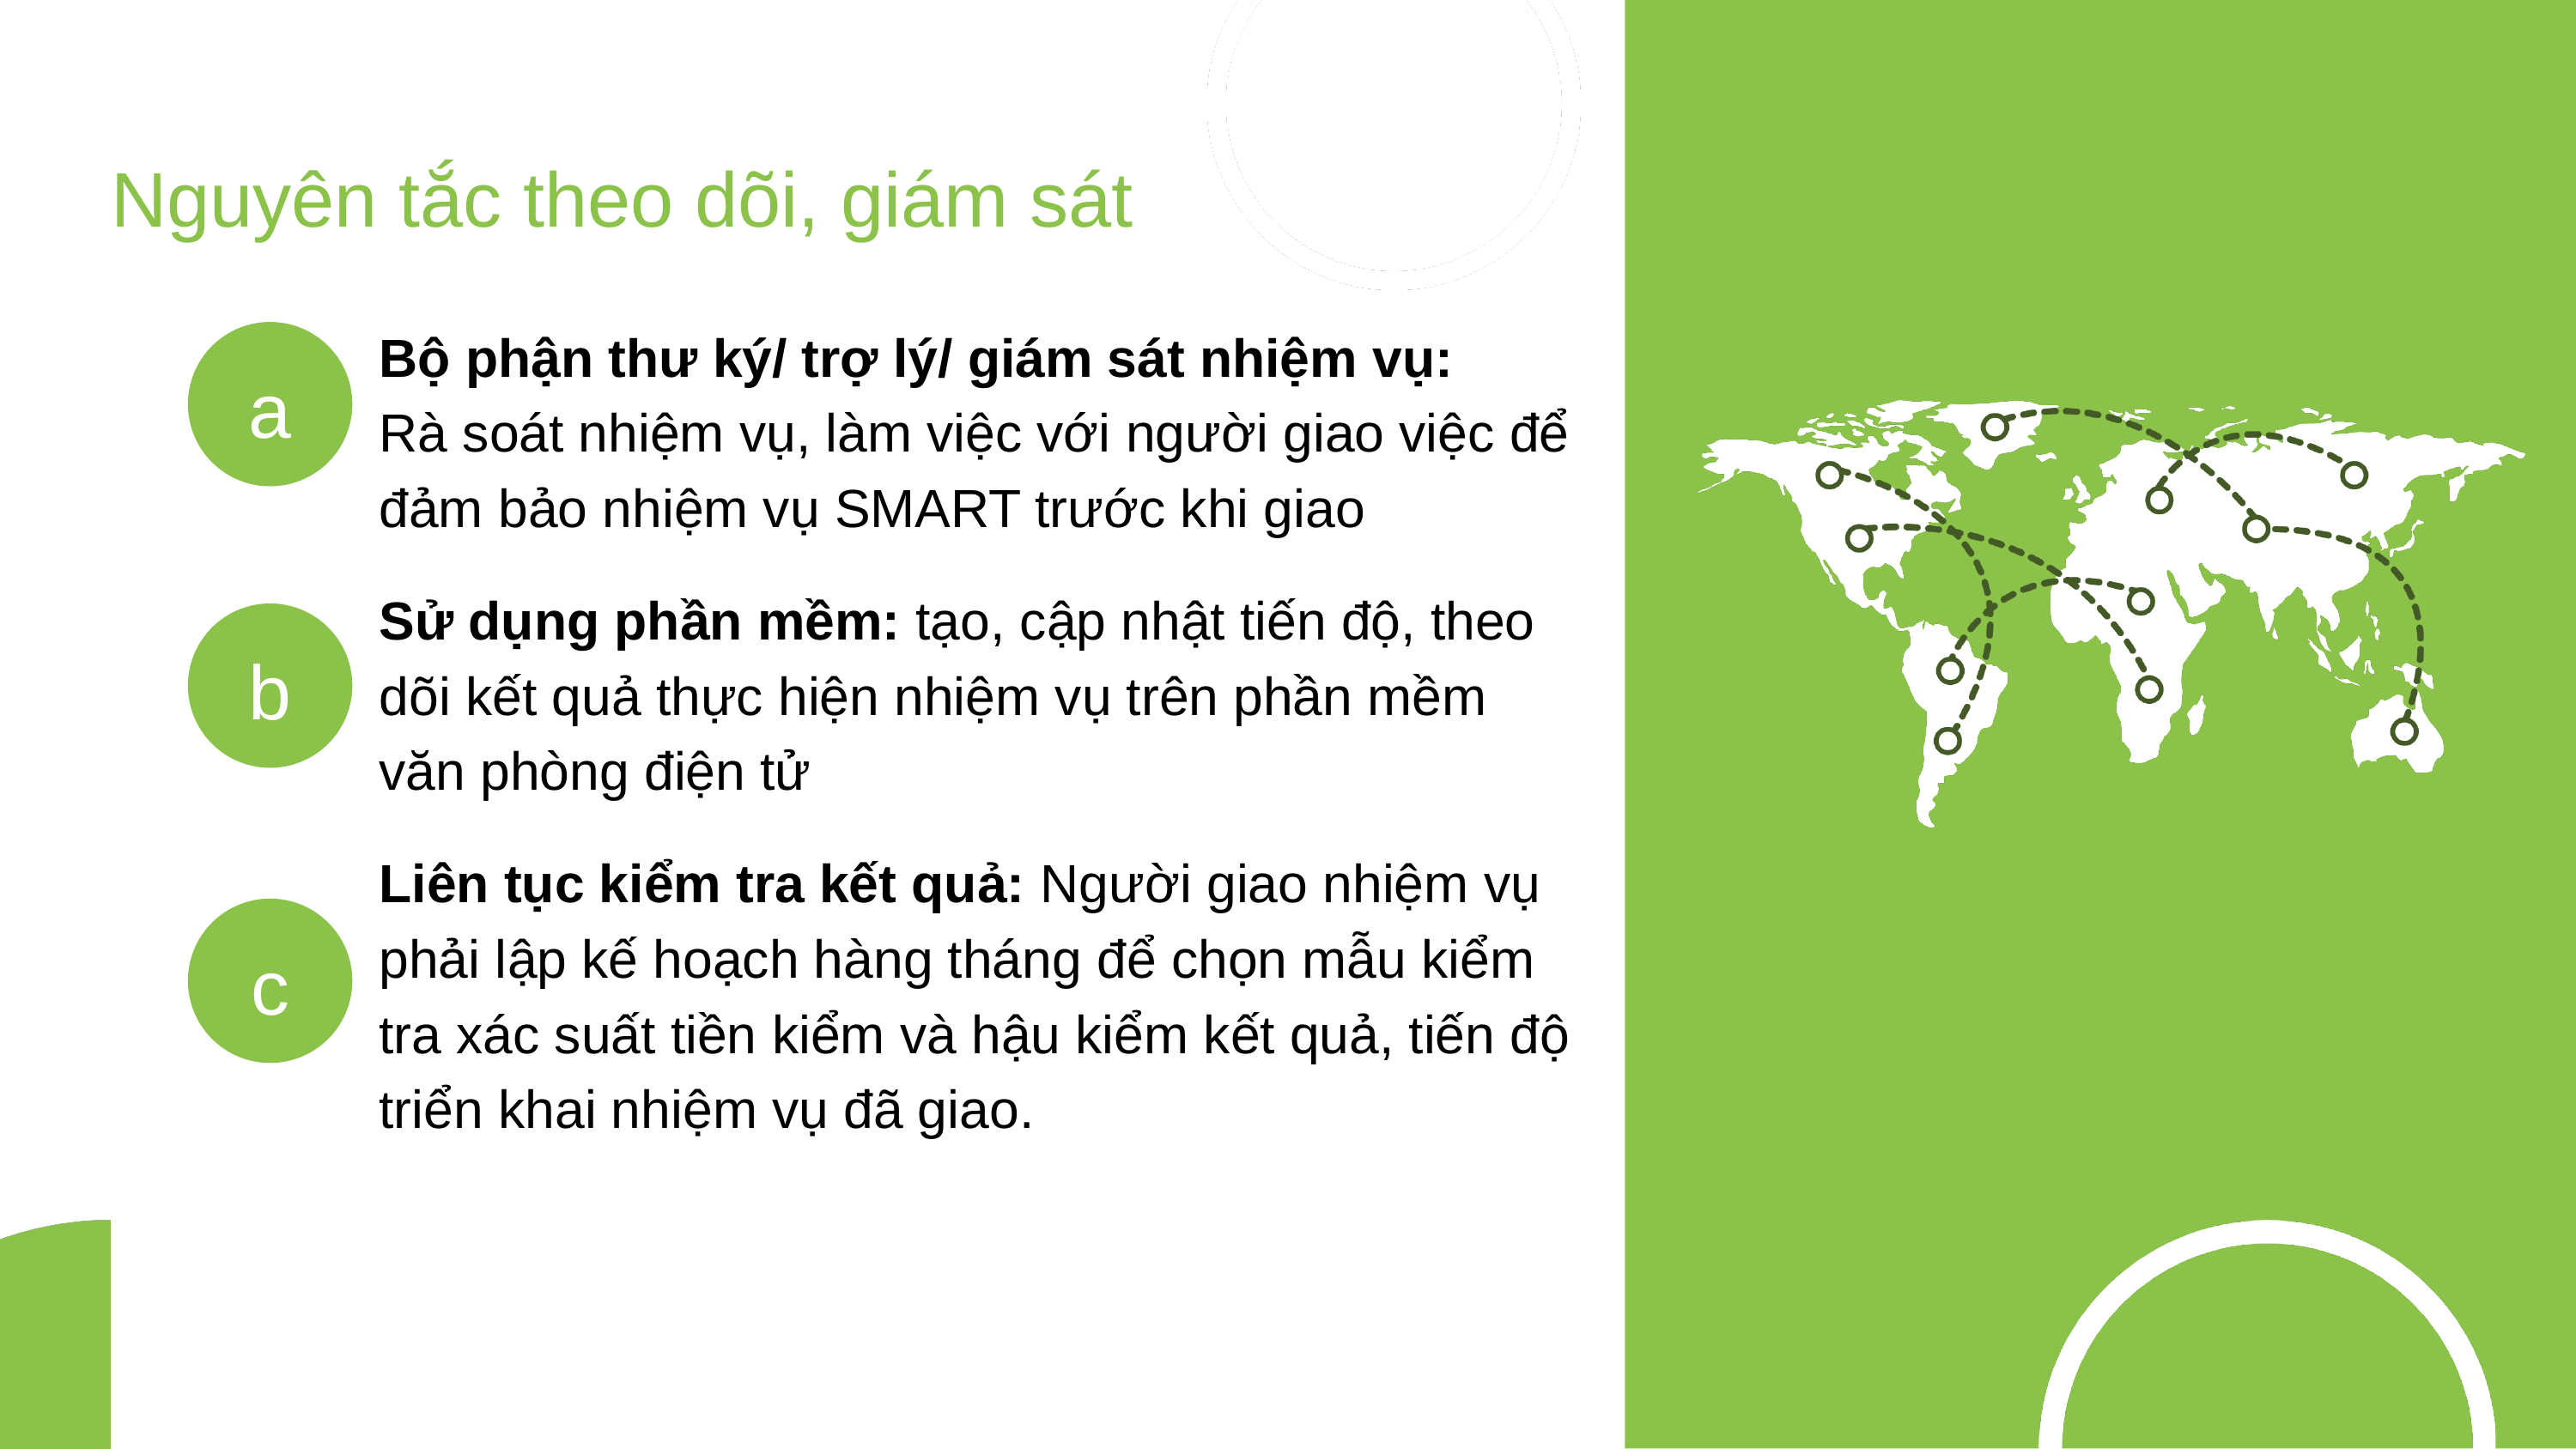

Nguyên tắc theo dõi, giám sát
Bộ phận thư ký/ trợ lý/ giám sát nhiệm vụ:
Rà soát nhiệm vụ, làm việc với người giao việc để đảm bảo nhiệm vụ SMART trước khi giao

a

Sử dụng phần mềm: tạo, cập nhật tiến độ, theo dõi kết quả thực hiện nhiệm vụ trên phần mềm văn phòng điện tử

b
03
Liên tục kiểm tra kết quả: Người giao nhiệm vụ phải lập kế hoạch hàng tháng để chọn mẫu kiểm tra xác suất tiền kiểm và hậu kiểm kết quả, tiến độ triển khai nhiệm vụ đã giao.

c